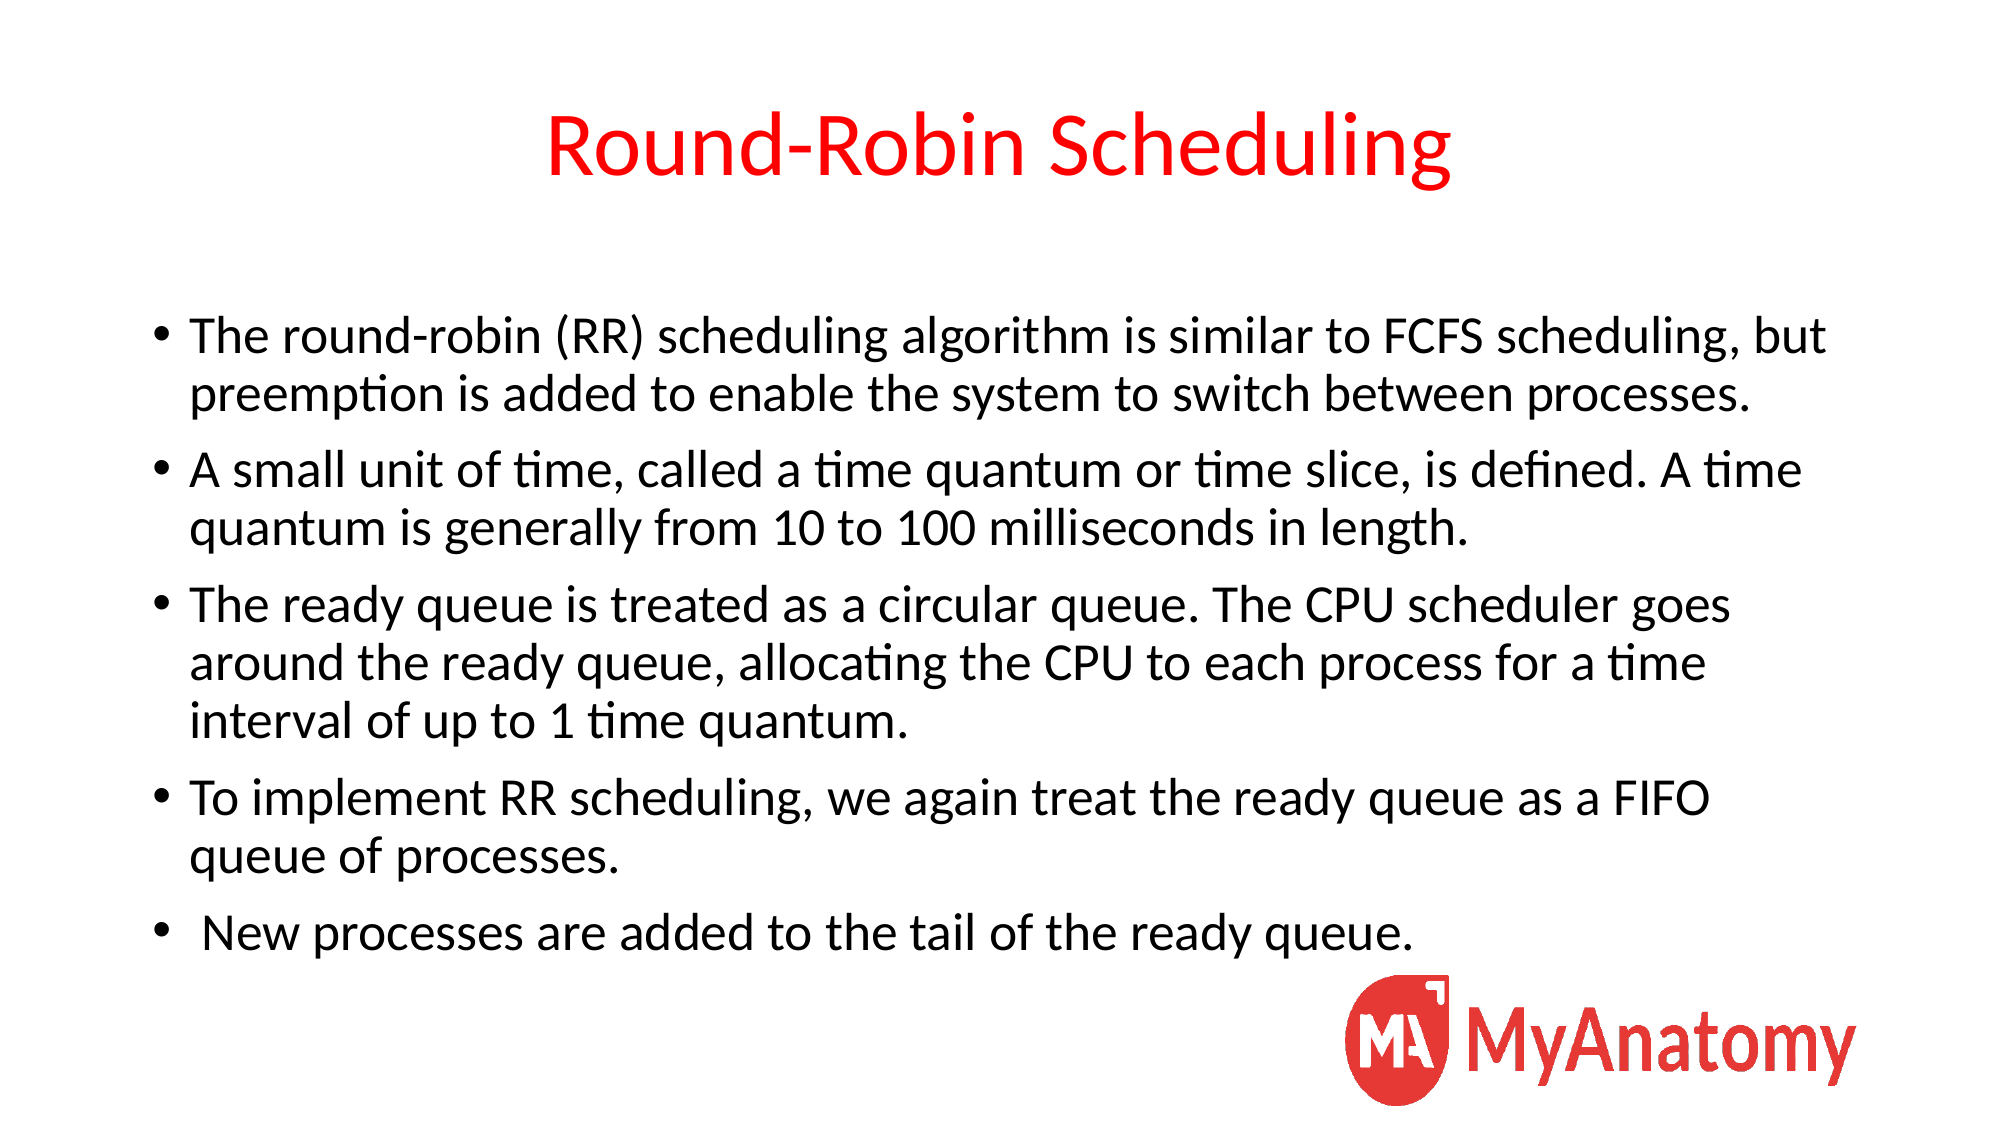

# Round-Robin Scheduling
The round-robin (RR) scheduling algorithm is similar to FCFS scheduling, but preemption is added to enable the system to switch between processes.
A small unit of time, called a time quantum or time slice, is defined. A time quantum is generally from 10 to 100 milliseconds in length.
The ready queue is treated as a circular queue. The CPU scheduler goes around the ready queue, allocating the CPU to each process for a time interval of up to 1 time quantum.
To implement RR scheduling, we again treat the ready queue as a FIFO queue of processes.
 New processes are added to the tail of the ready queue.